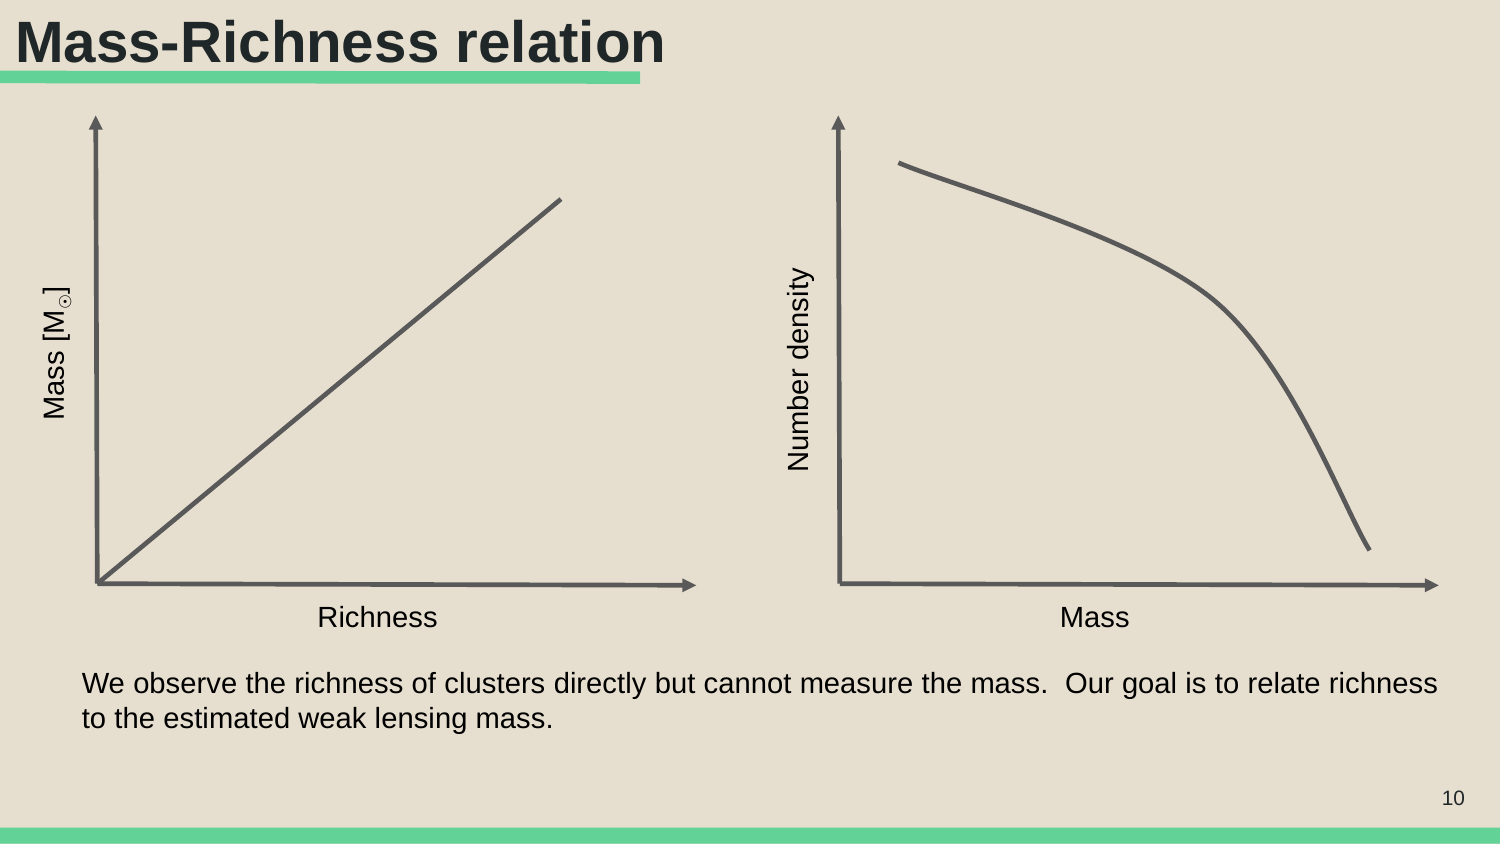

# Mass-Richness relation

Mass [M☉]
Number density
Richness
Mass
We observe the richness of clusters directly but cannot measure the mass.  Our goal is to relate richness to the estimated weak lensing mass.
10